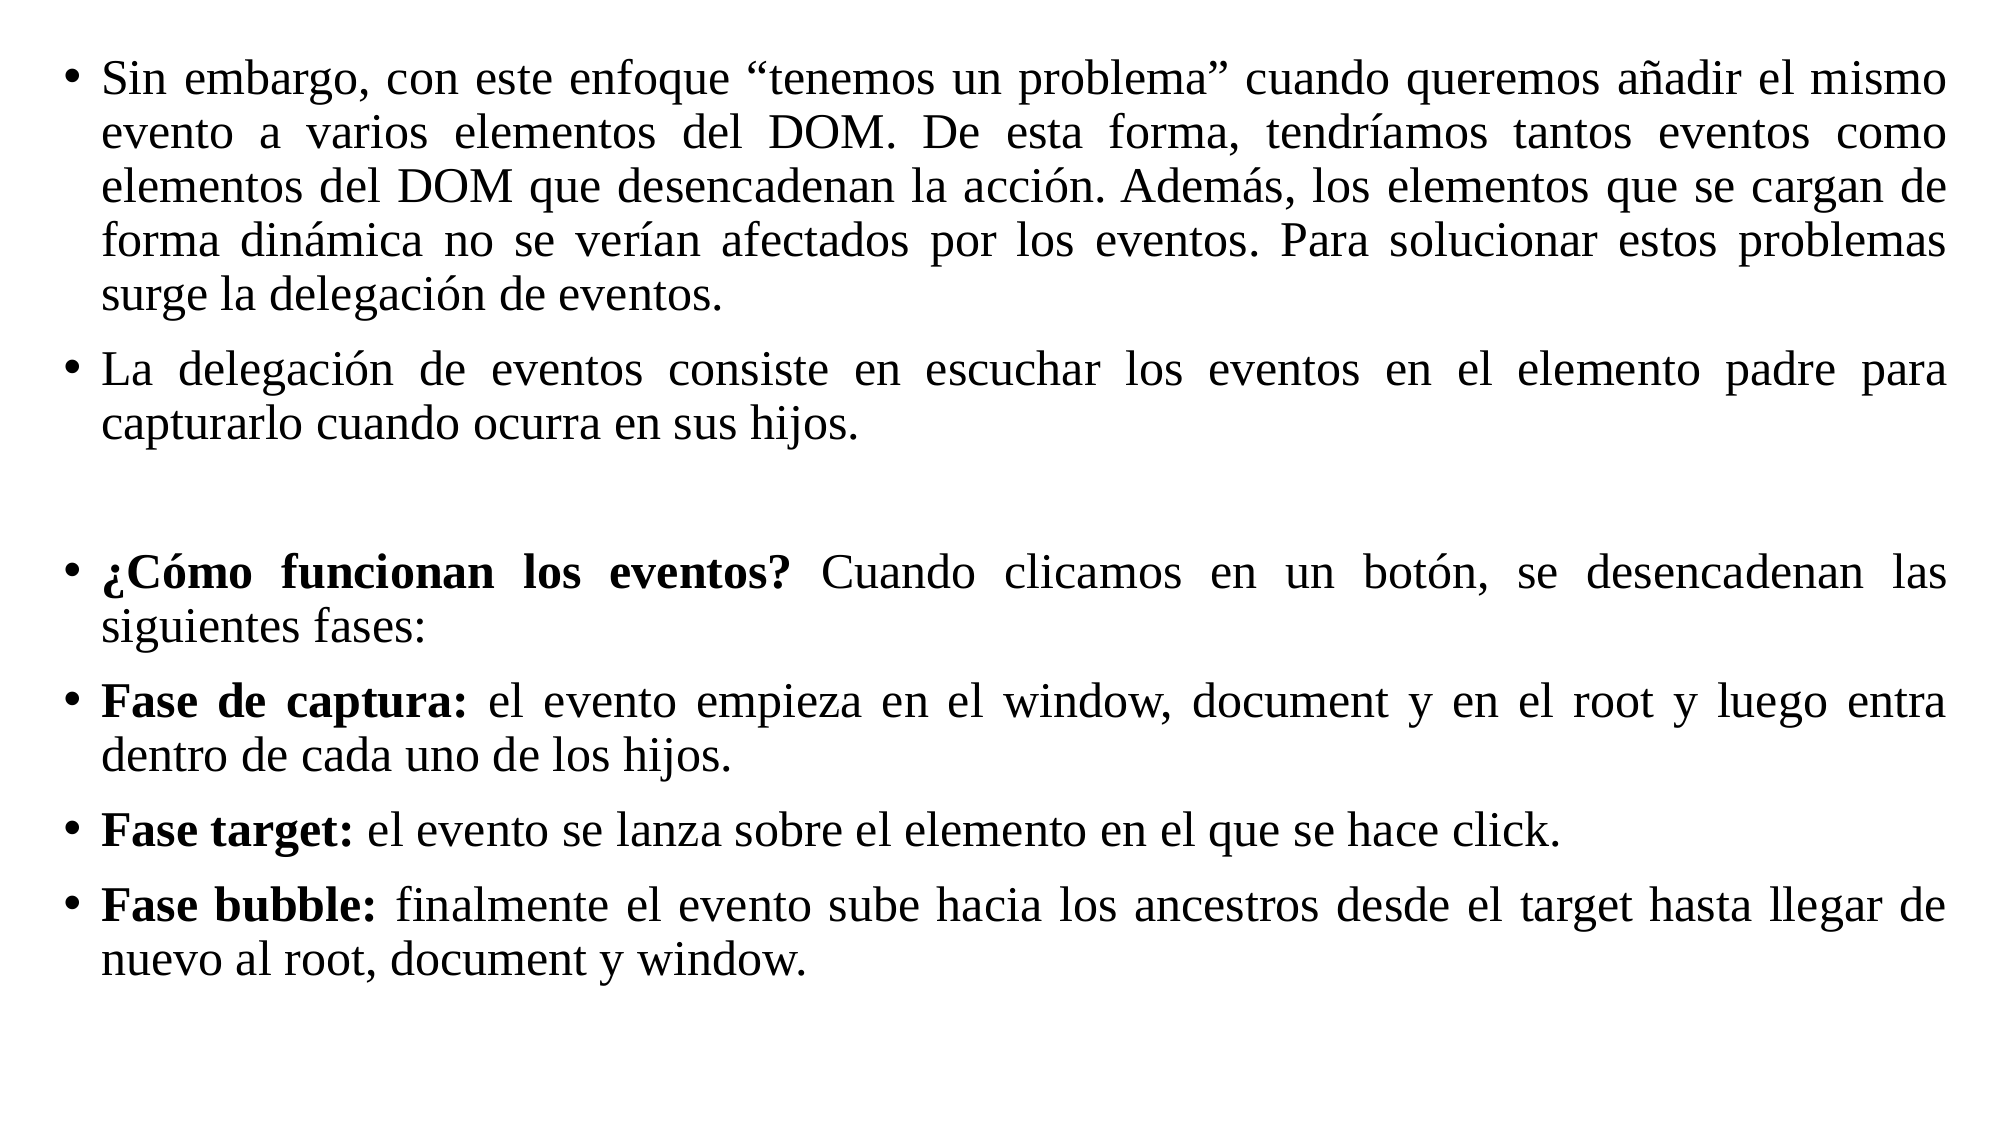

Sin embargo, con este enfoque “tenemos un problema” cuando queremos añadir el mismo evento a varios elementos del DOM. De esta forma, tendríamos tantos eventos como elementos del DOM que desencadenan la acción. Además, los elementos que se cargan de forma dinámica no se verían afectados por los eventos. Para solucionar estos problemas surge la delegación de eventos.
La delegación de eventos consiste en escuchar los eventos en el elemento padre para capturarlo cuando ocurra en sus hijos.

¿Cómo funcionan los eventos? Cuando clicamos en un botón, se desencadenan las siguientes fases:
Fase de captura: el evento empieza en el window, document y en el root y luego entra dentro de cada uno de los hijos.
Fase target: el evento se lanza sobre el elemento en el que se hace click.
Fase bubble: finalmente el evento sube hacia los ancestros desde el target hasta llegar de nuevo al root, document y window.